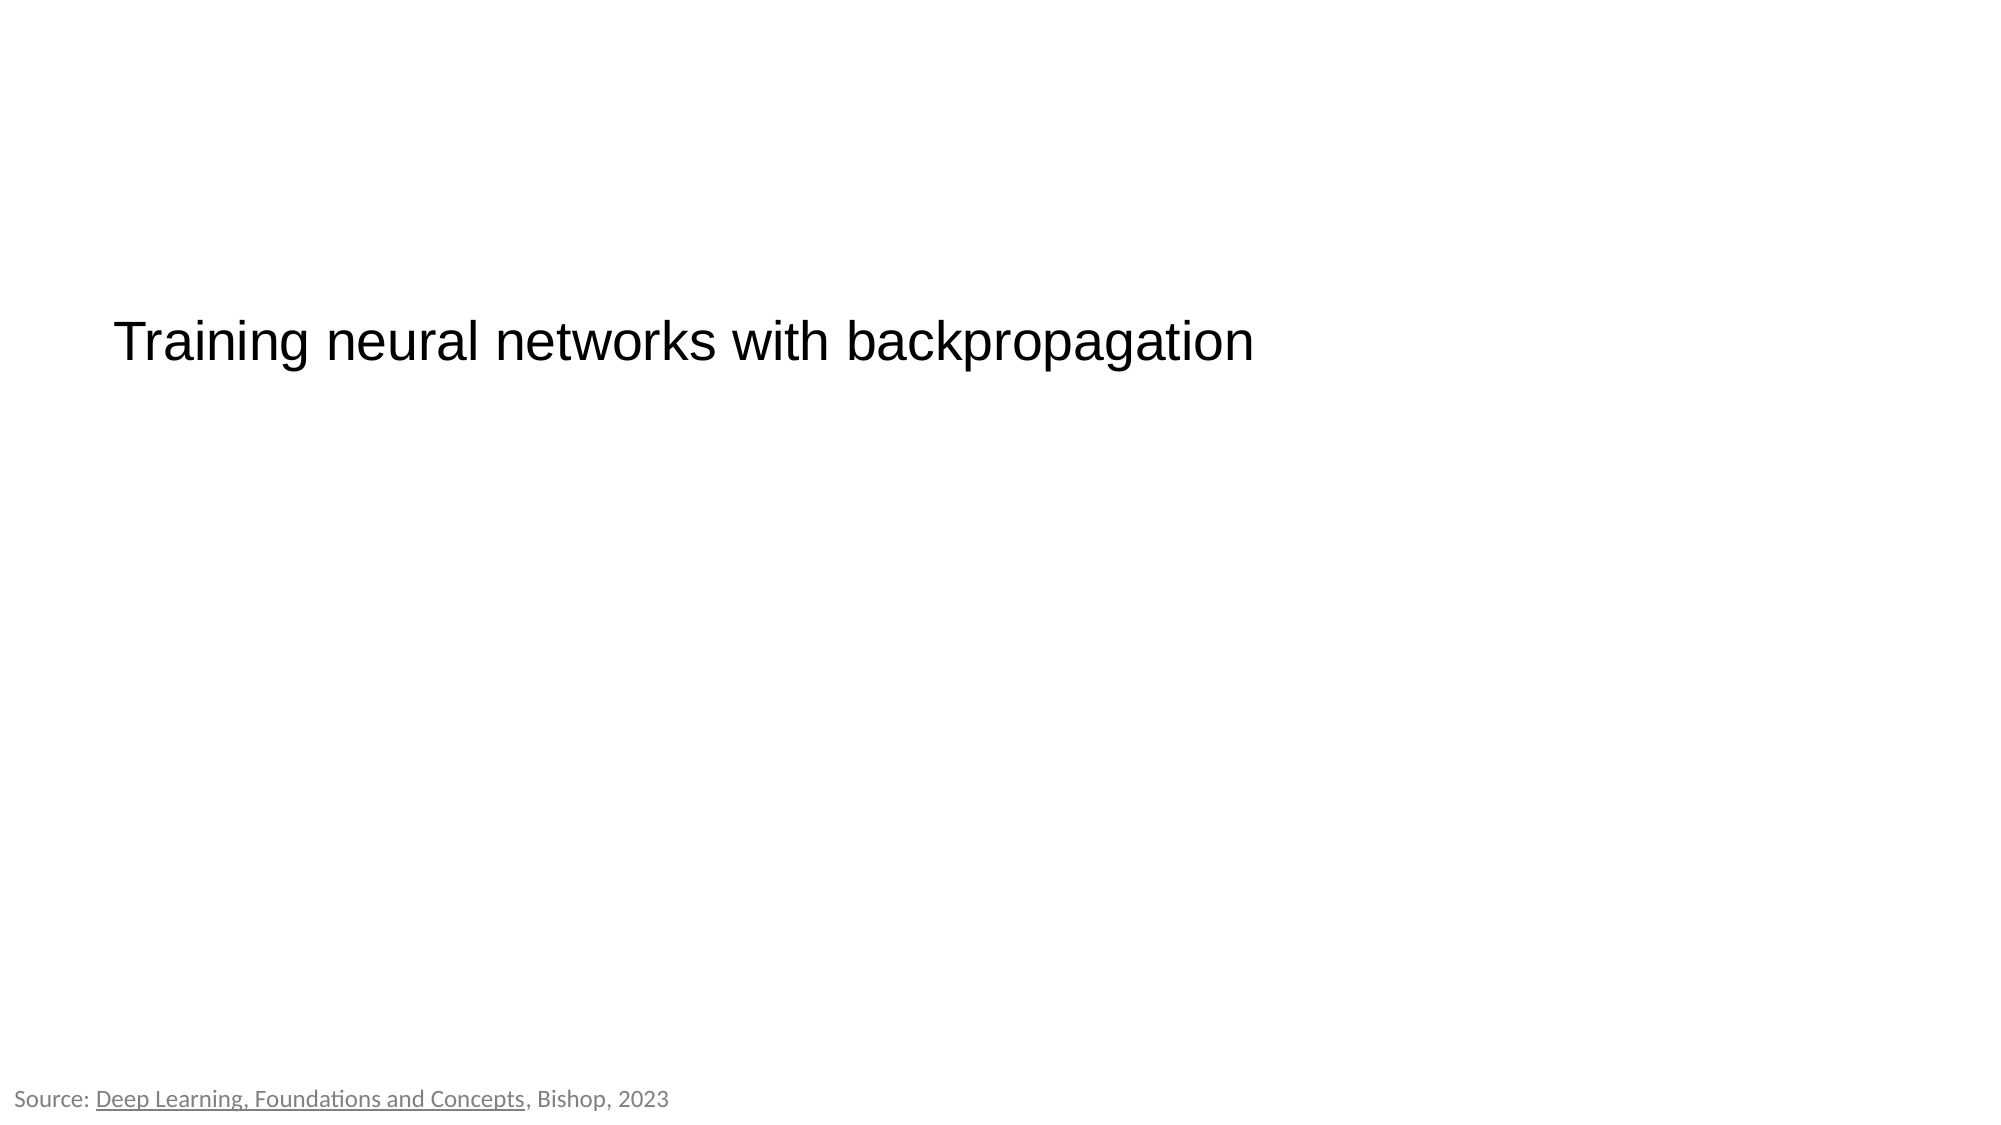

Training neural networks with backpropagation

Source: Deep Learning, Foundations and Concepts, Bishop, 2023